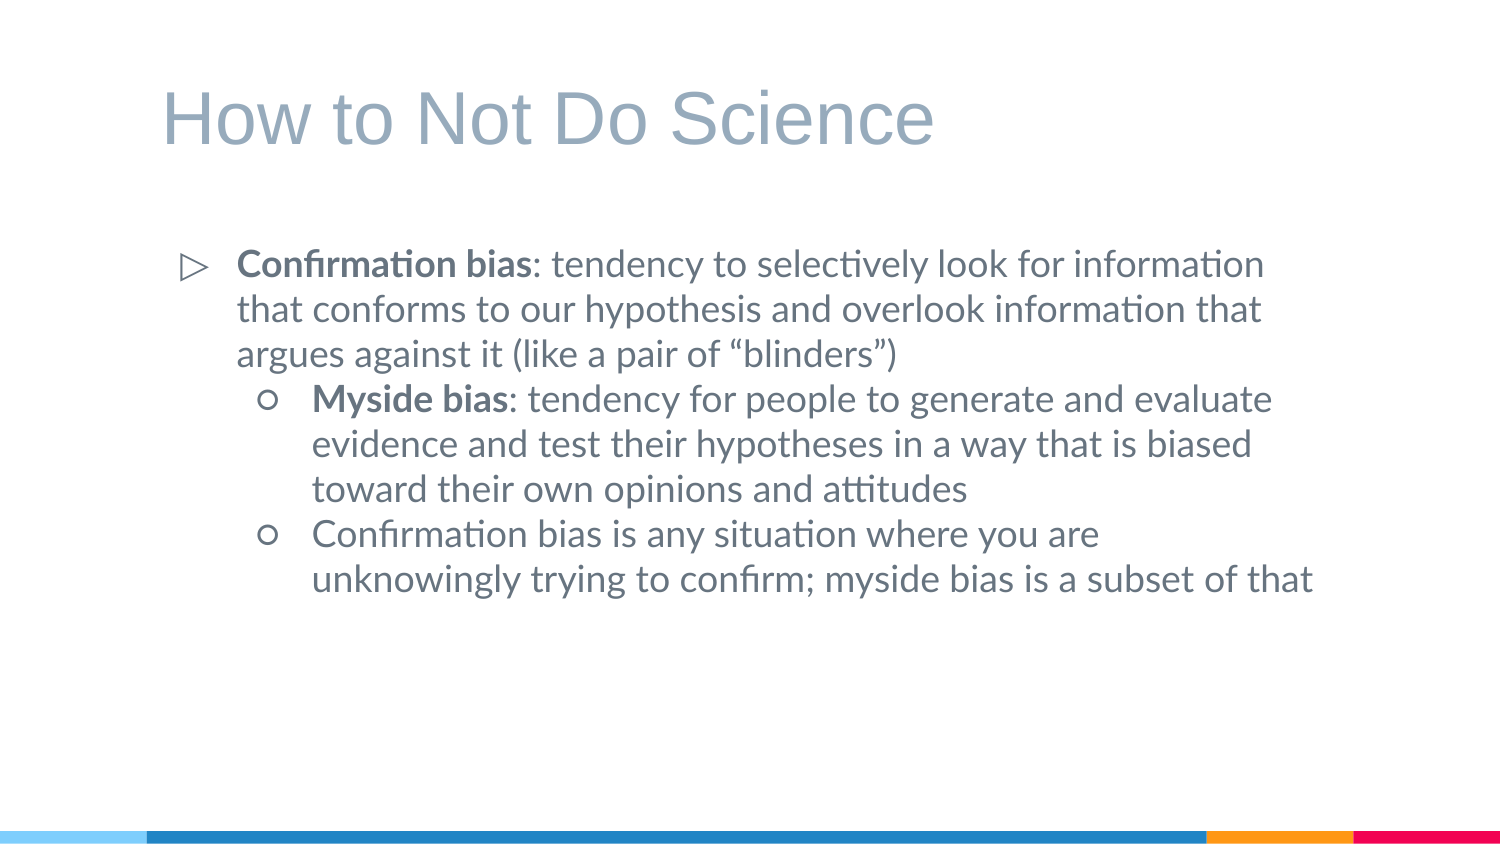

# How to Not Do Science
Confirmation bias: tendency to selectively look for information that conforms to our hypothesis and overlook information that argues against it (like a pair of “blinders”)
Myside bias: tendency for people to generate and evaluate evidence and test their hypotheses in a way that is biased toward their own opinions and attitudes
Confirmation bias is any situation where you are unknowingly trying to confirm; myside bias is a subset of that